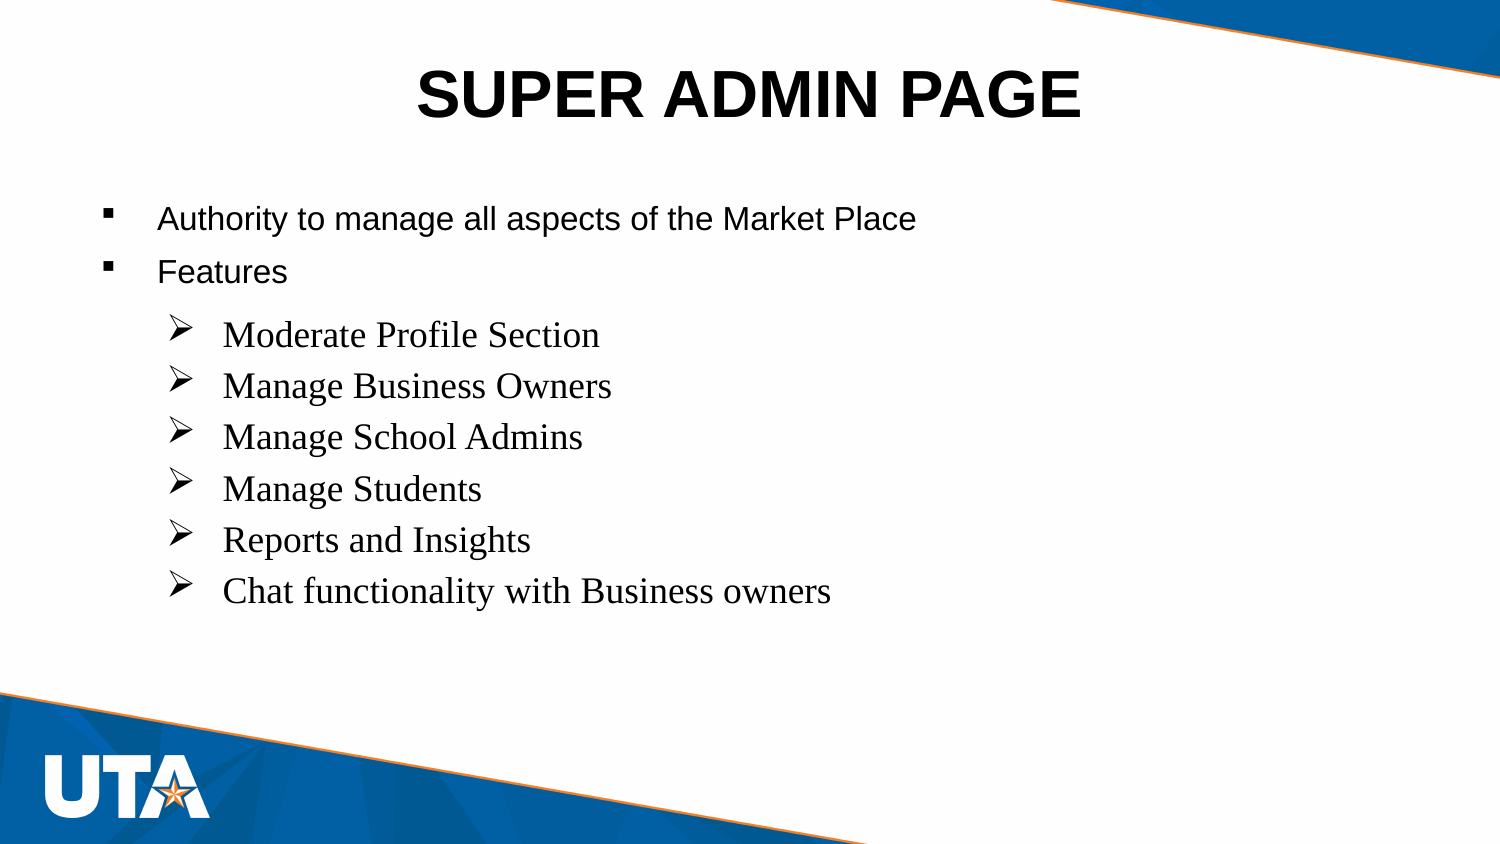

# SUPER ADMIN PAGE
Authority to manage all aspects of the Market Place
Features
Moderate Profile Section
Manage Business Owners
Manage School Admins
Manage Students
Reports and Insights
Chat functionality with Business owners